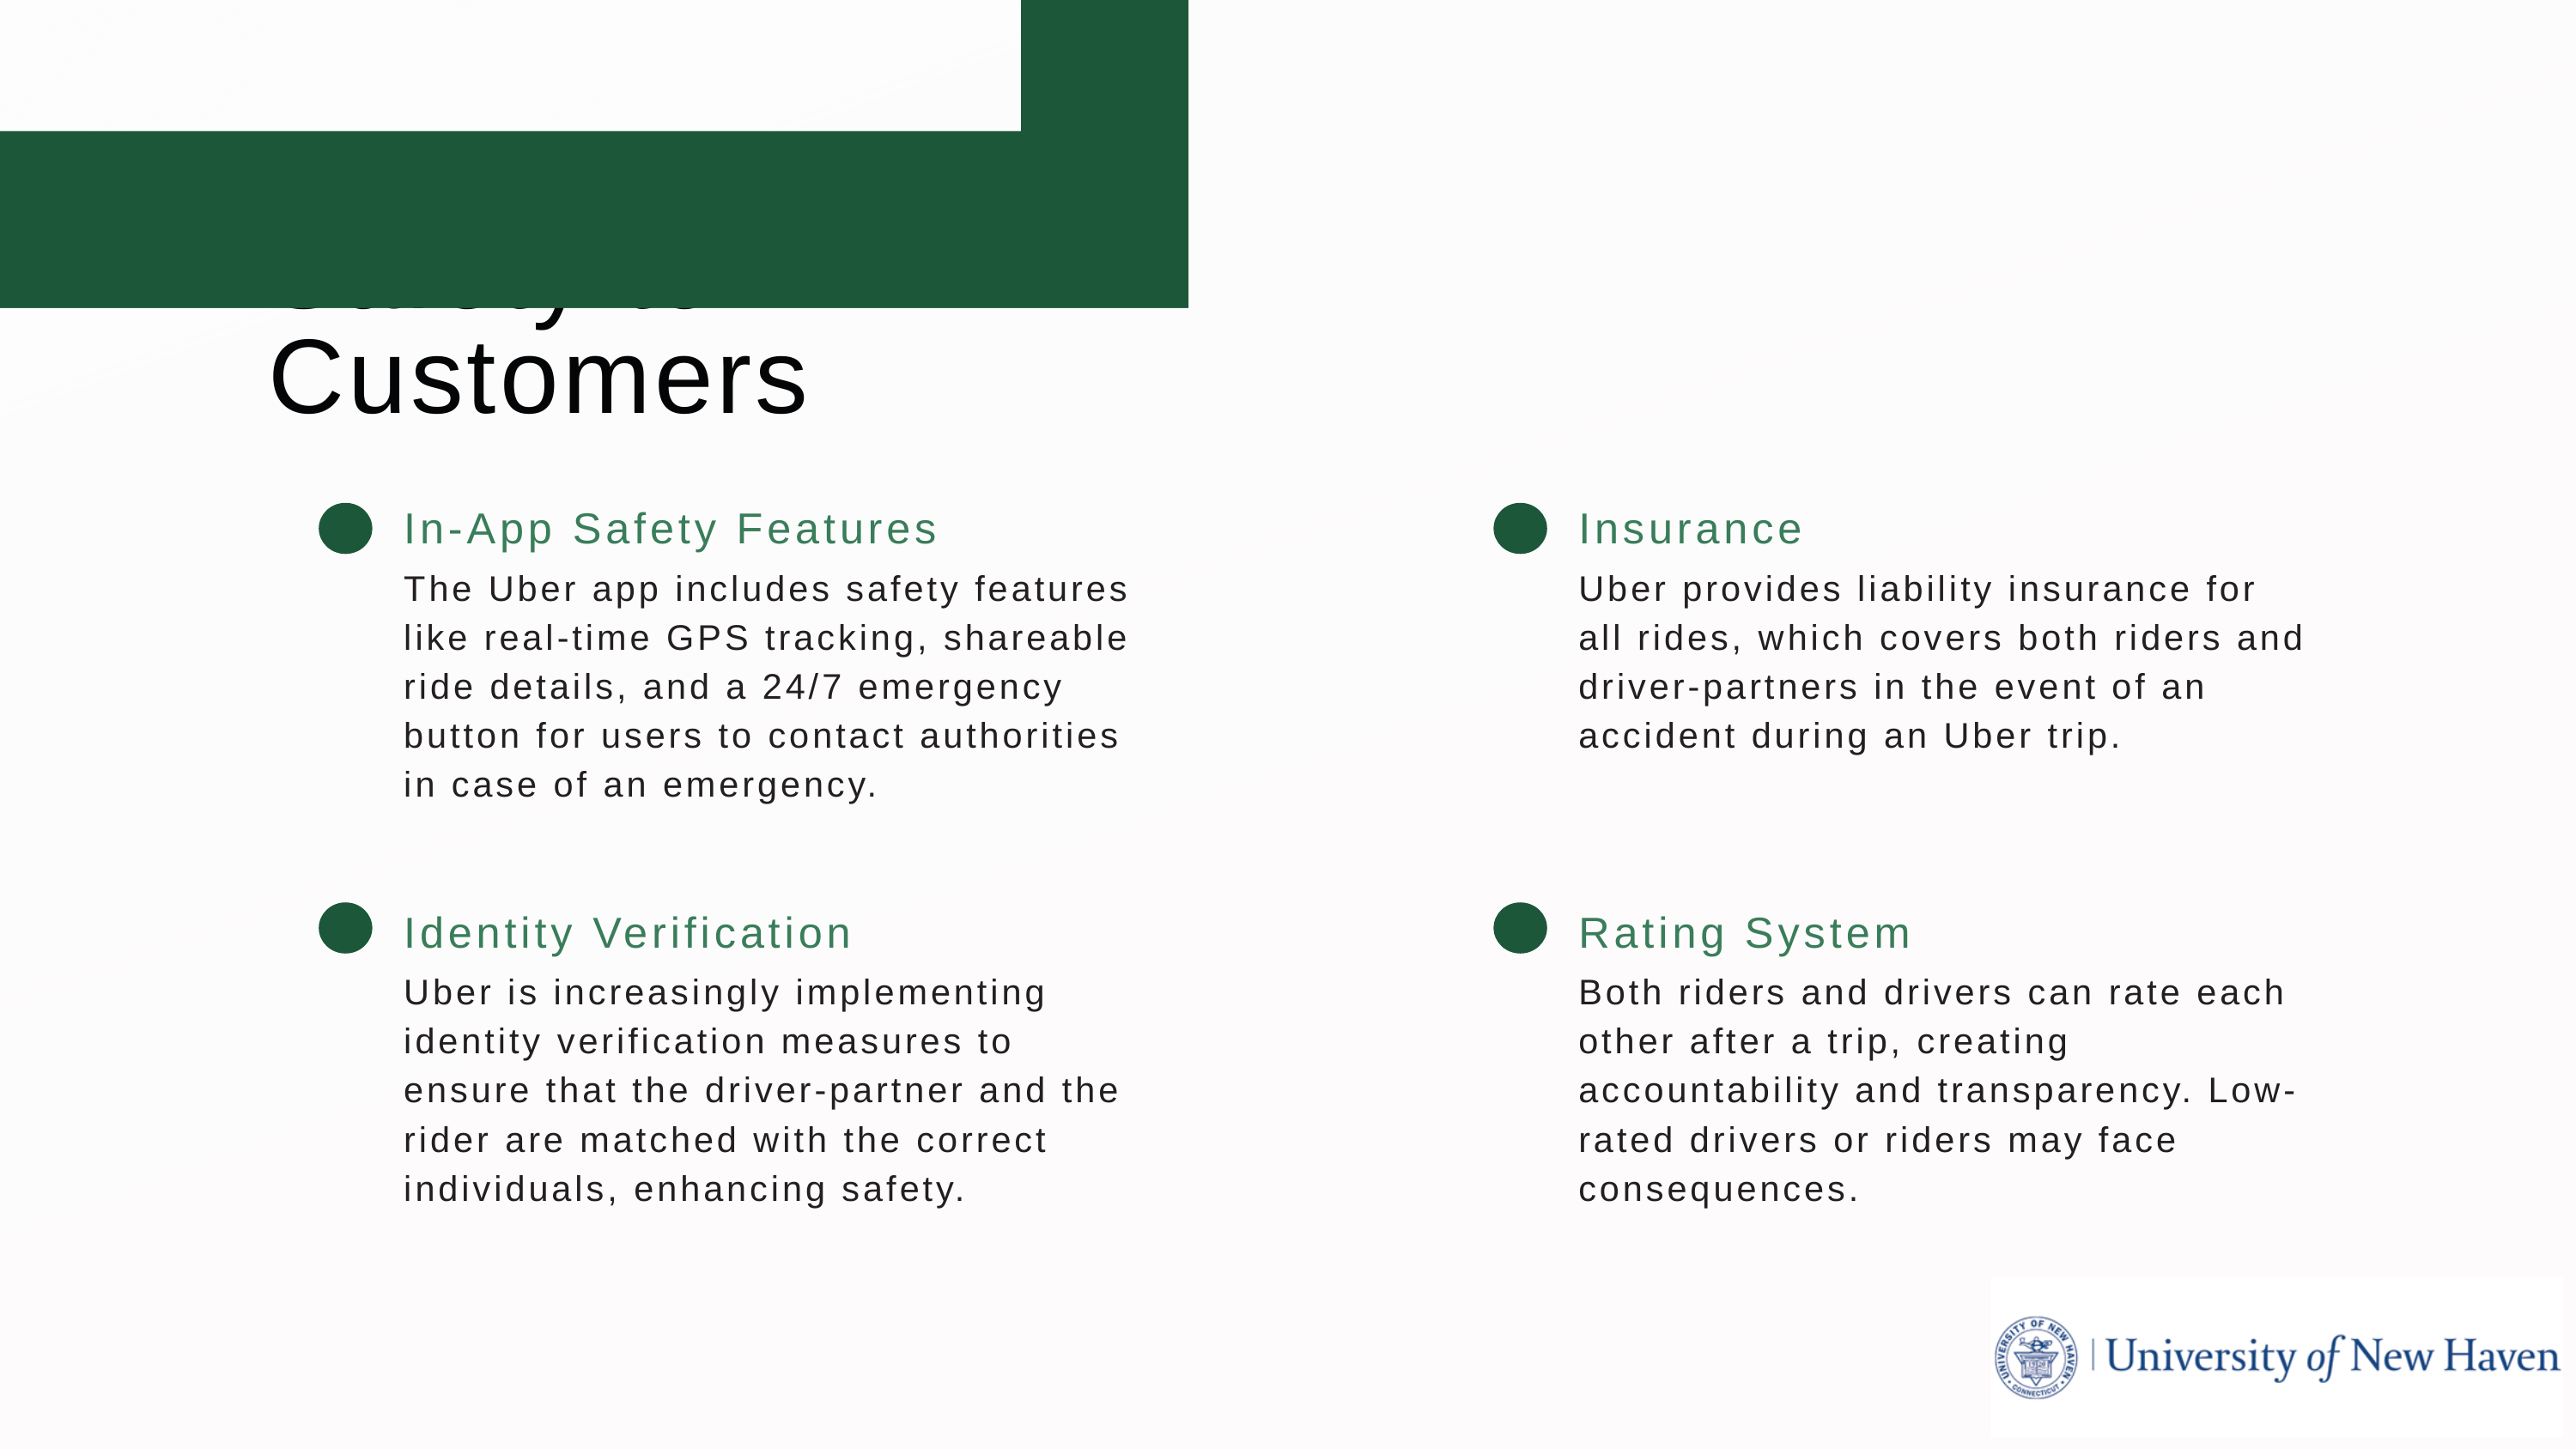

Safety to Customers
In-App Safety Features
Insurance

The Uber app includes safety features like real-time GPS tracking, shareable ride details, and a 24/7 emergency button for users to contact authorities in case of an emergency.
Uber provides liability insurance for all rides, which covers both riders and driver-partners in the event of an accident during an Uber trip.
Identity Verification
Rating System

Uber is increasingly implementing identity verification measures to ensure that the driver-partner and the rider are matched with the correct individuals, enhancing safety.
Both riders and drivers can rate each other after a trip, creating accountability and transparency. Low-rated drivers or riders may face consequences.